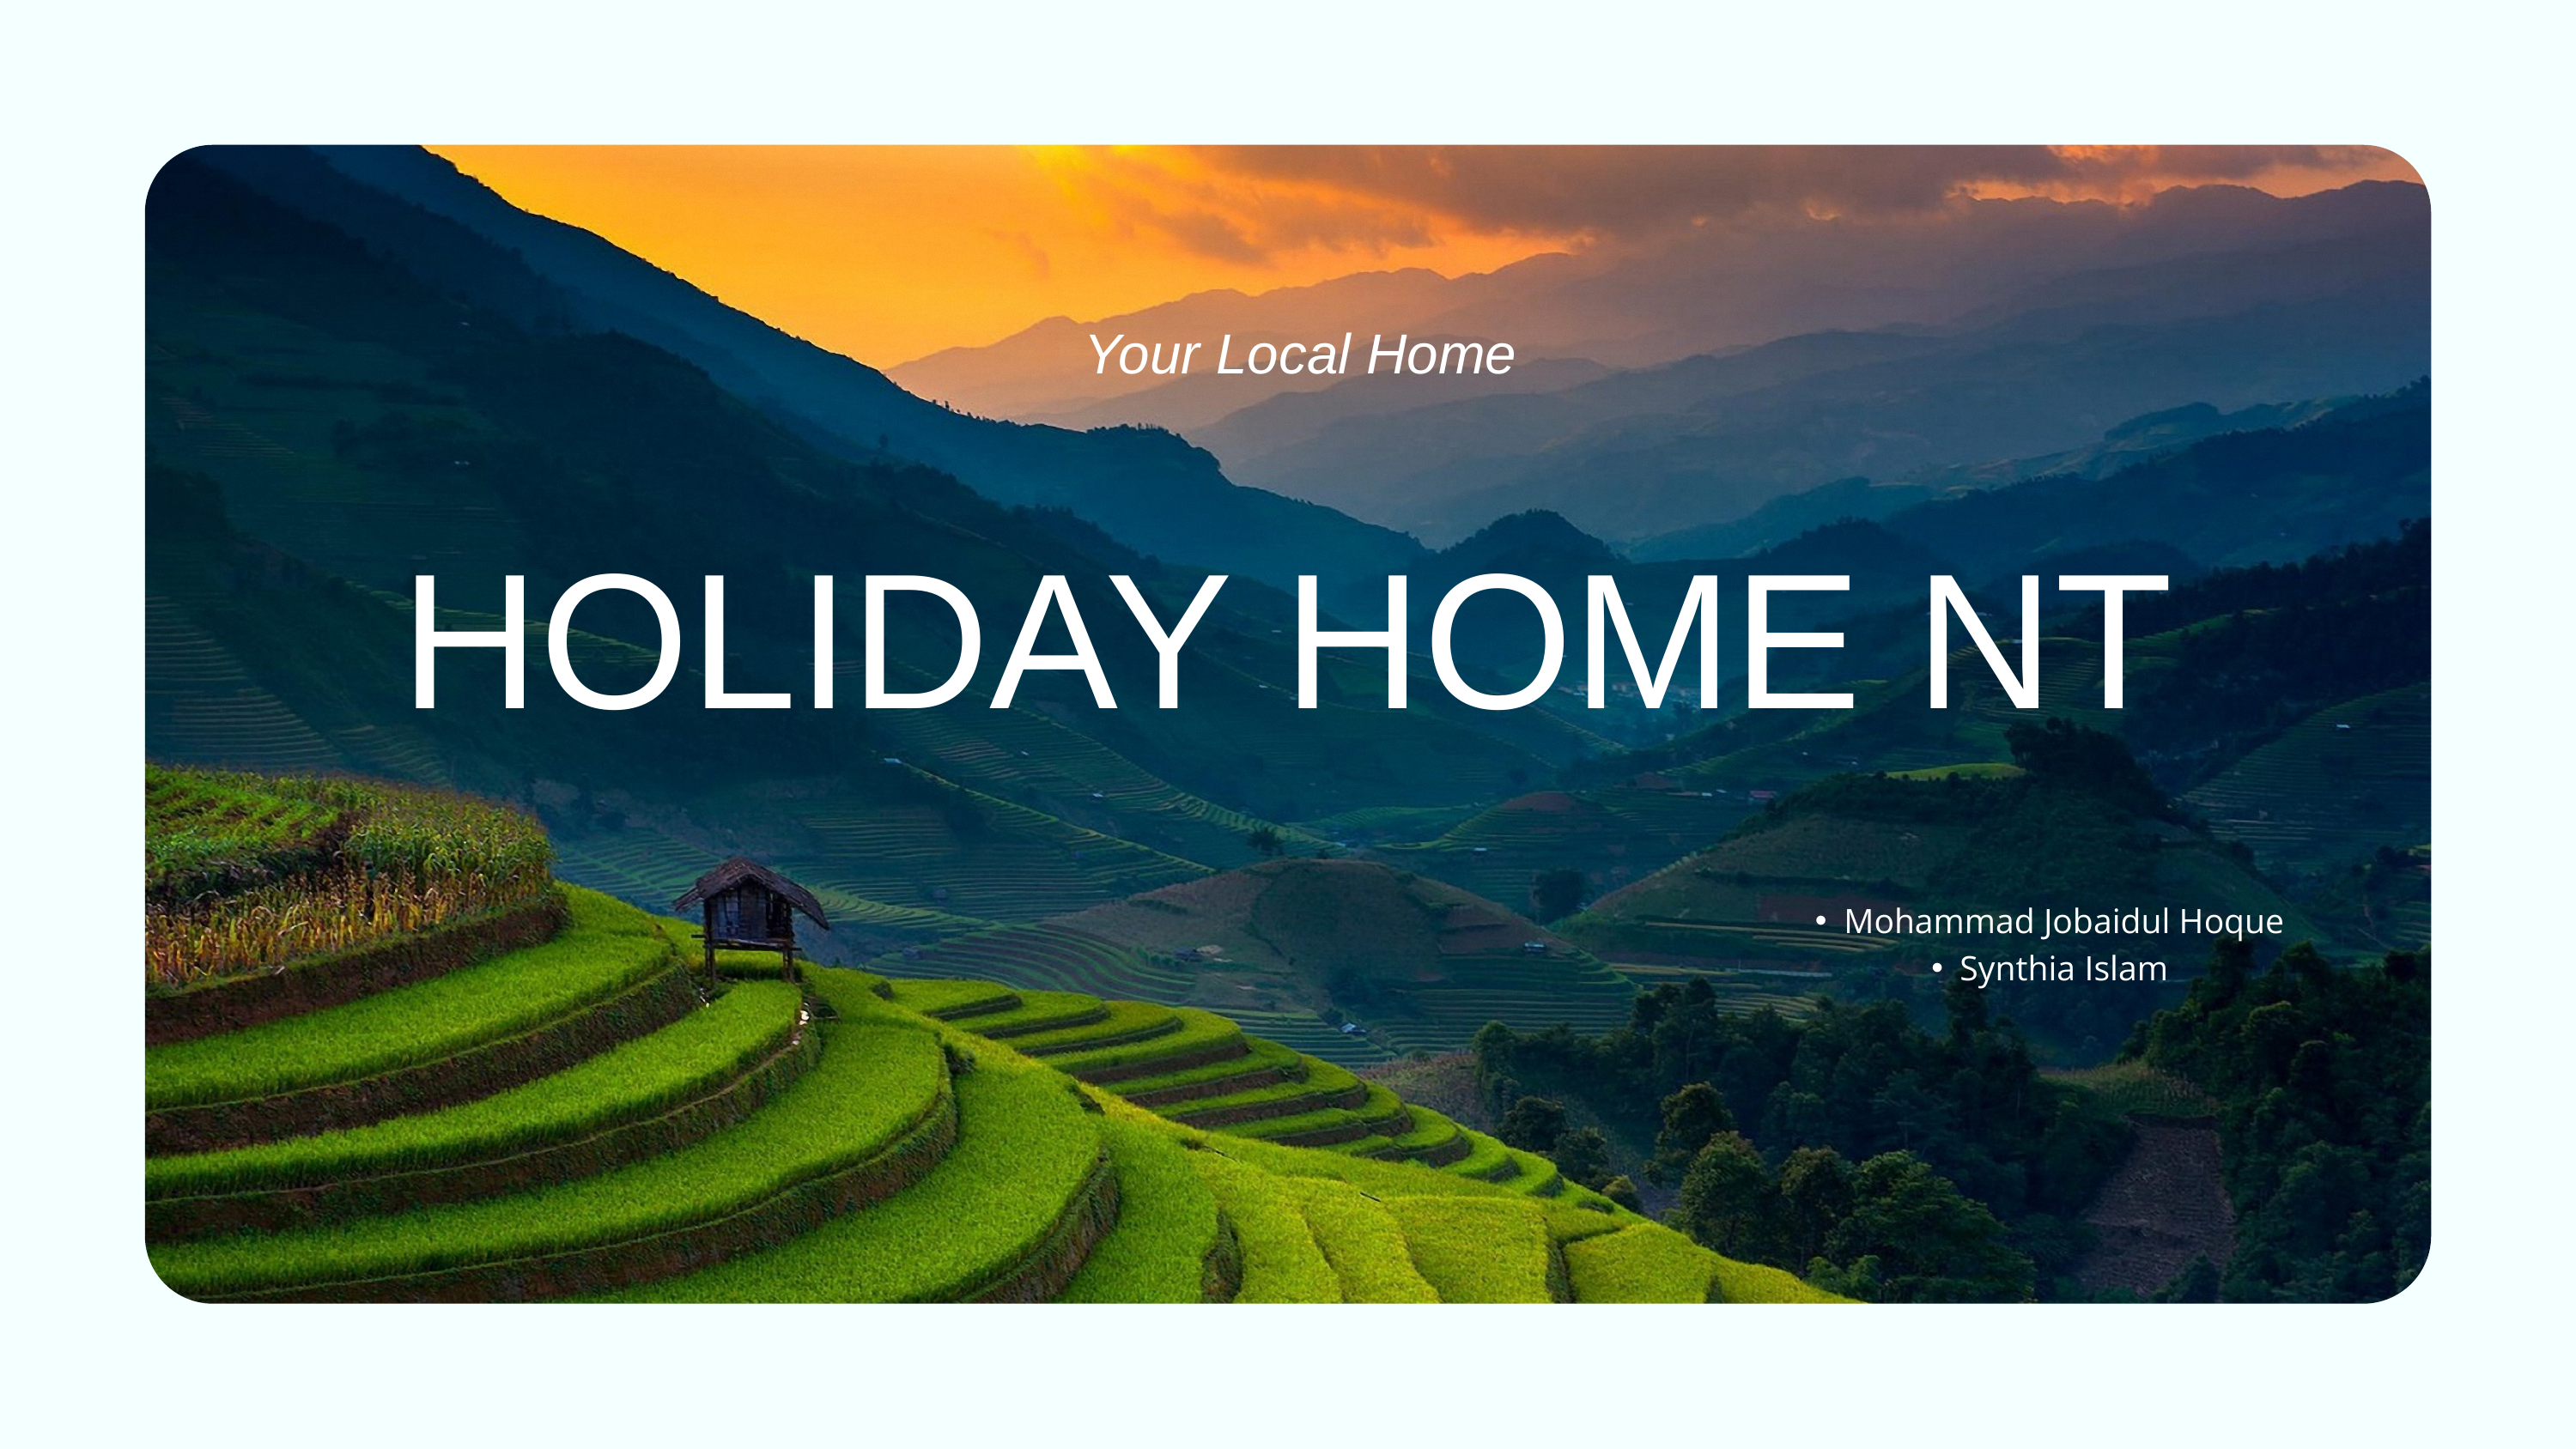

Your Local Home
HOLIDAY HOME NT
Mohammad Jobaidul Hoque
Synthia Islam